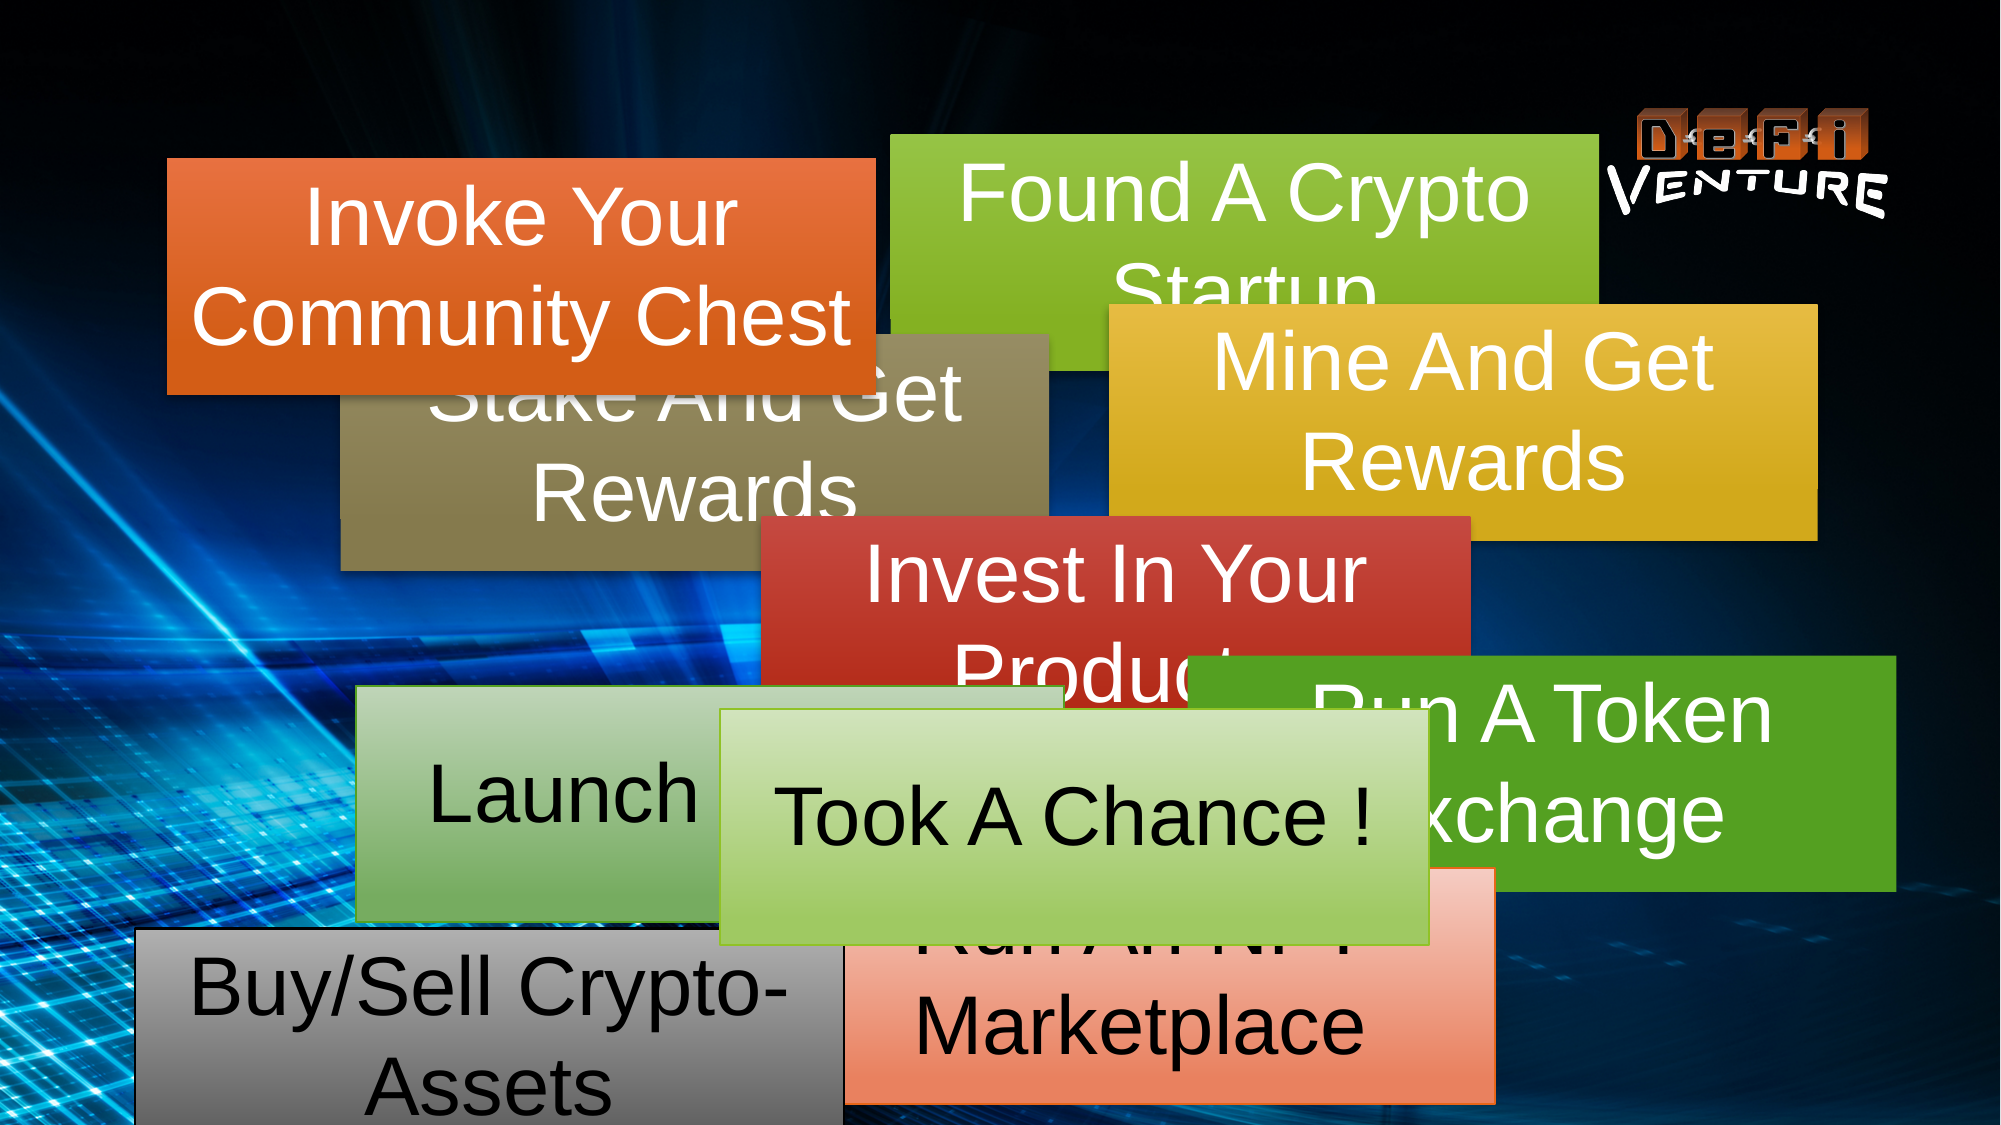

Found A Crypto Startup
Invoke Your Community Chest
Mine And Get Rewards
Stake And Get Rewards
Invest In Your Products
Run A Token Exchange
Launch An ICO
Took A Chance !
Run An NFT Marketplace
Buy/Sell Crypto-Assets